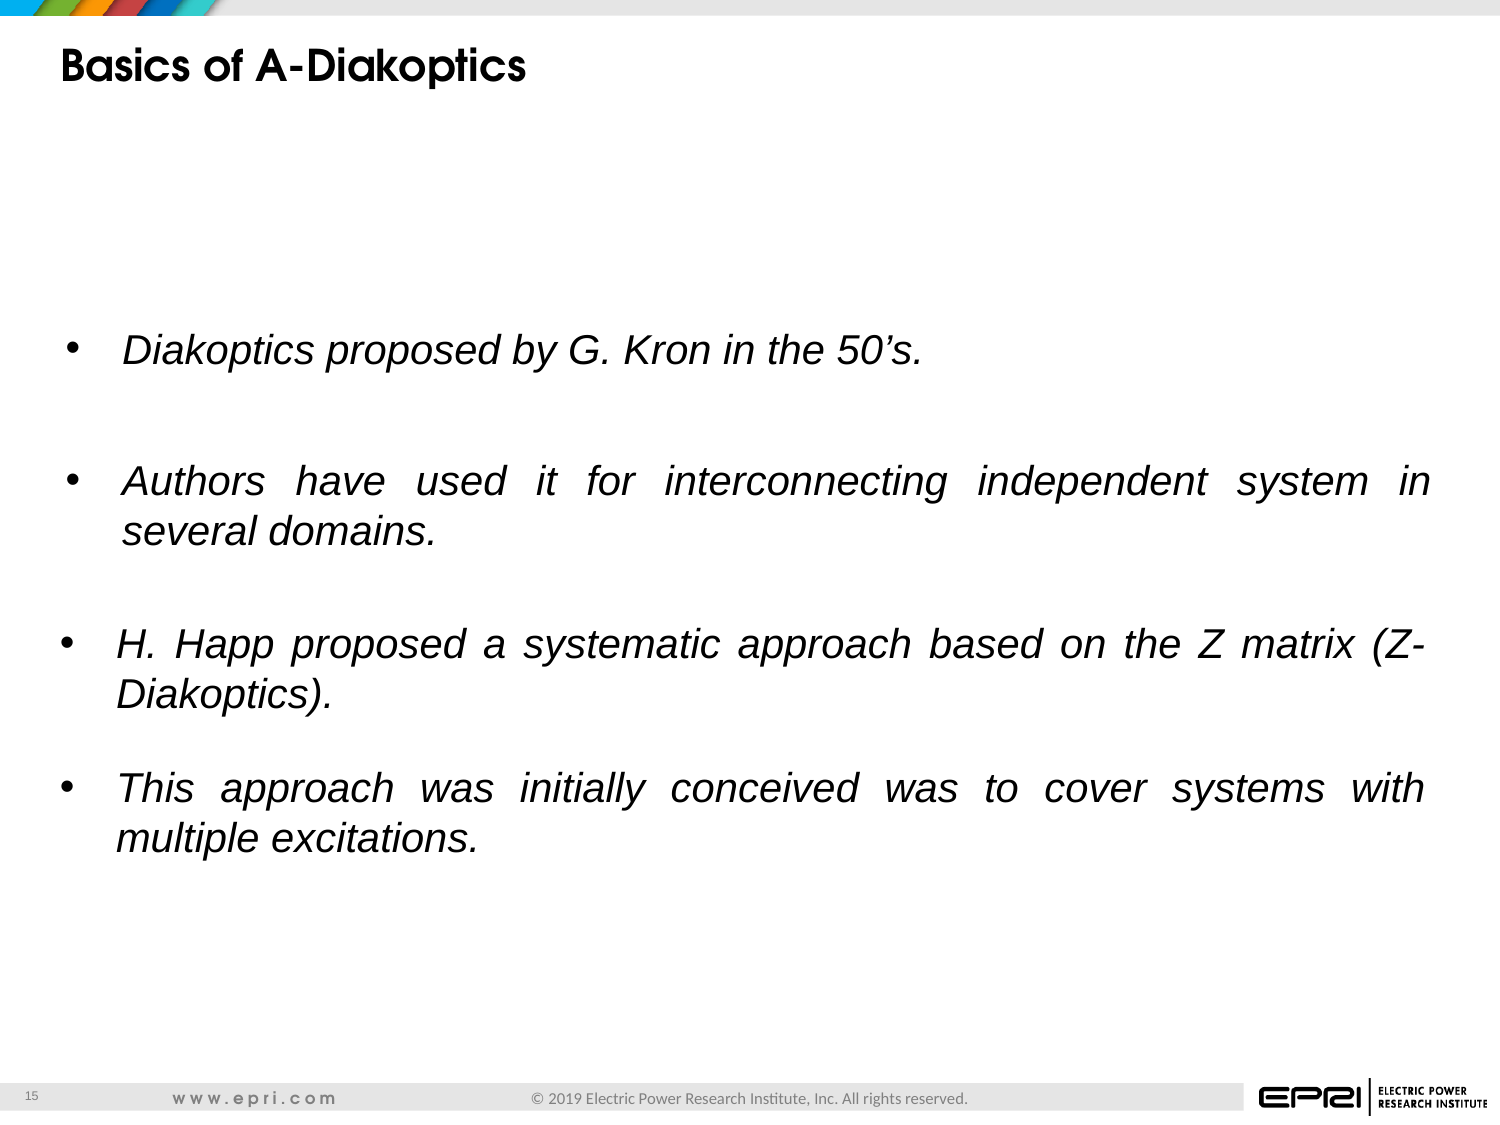

# Basics of A-Diakoptics
Diakoptics proposed by G. Kron in the 50’s.
Authors have used it for interconnecting independent system in several domains.
H. Happ proposed a systematic approach based on the Z matrix (Z-Diakoptics).
This approach was initially conceived was to cover systems with multiple excitations.